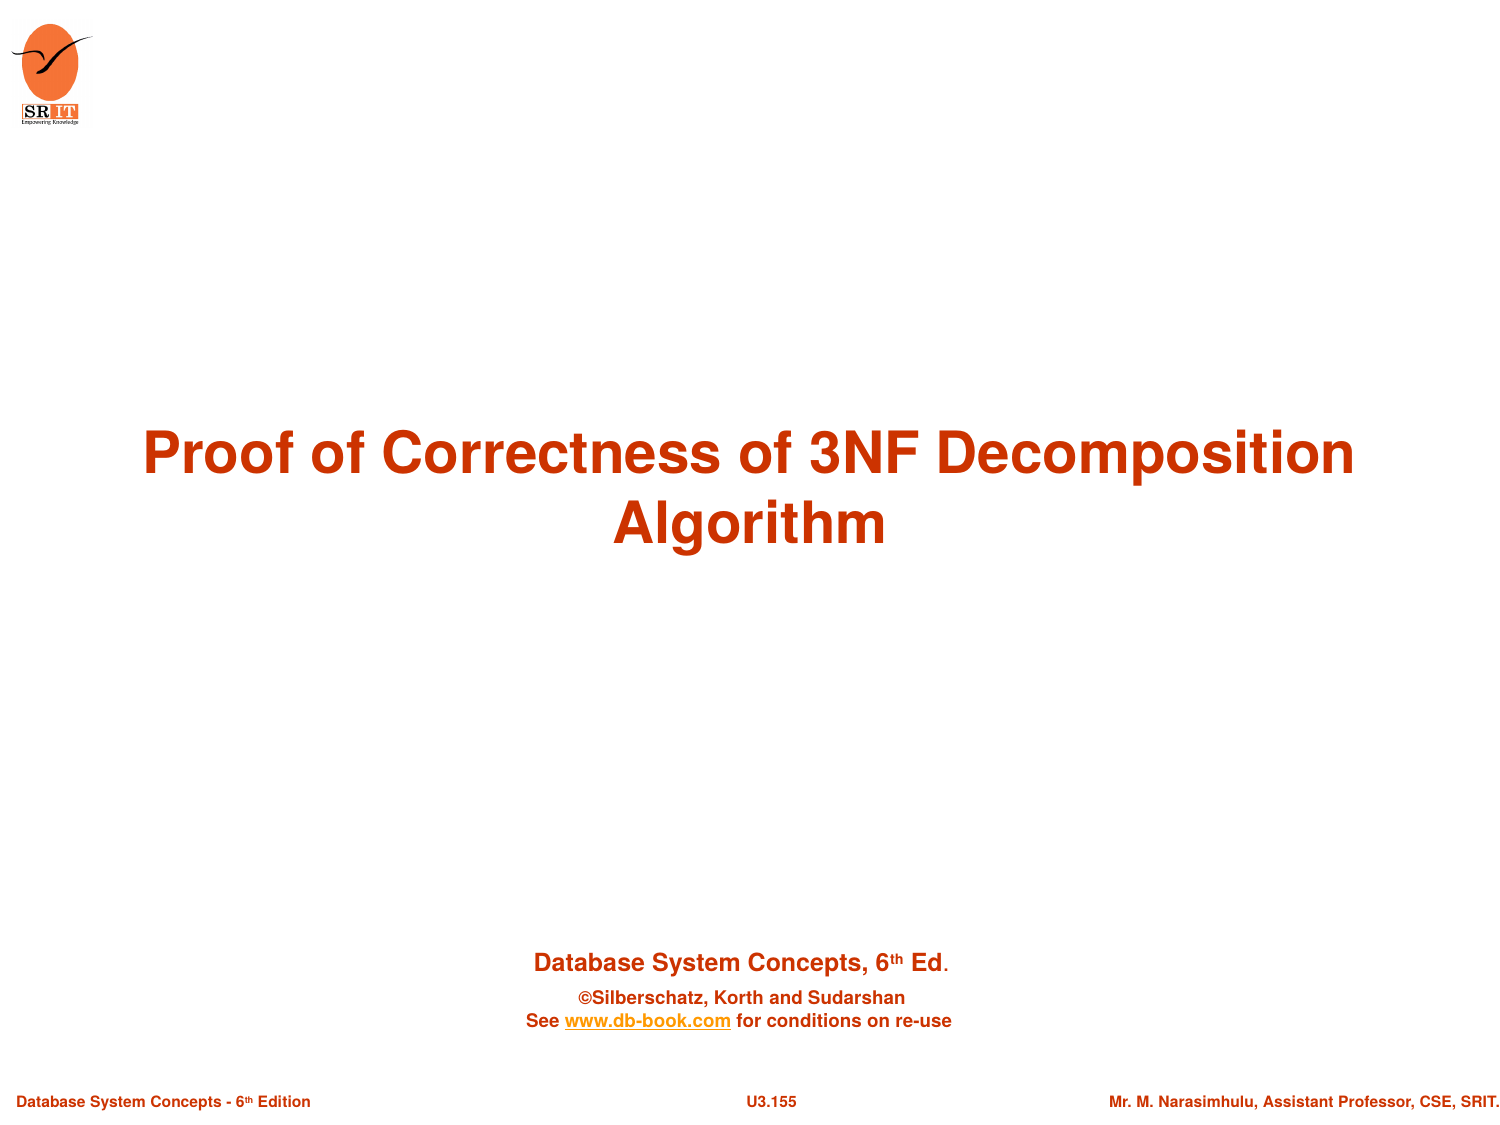

# Proof of Correctness of 3NF Decomposition Algorithm